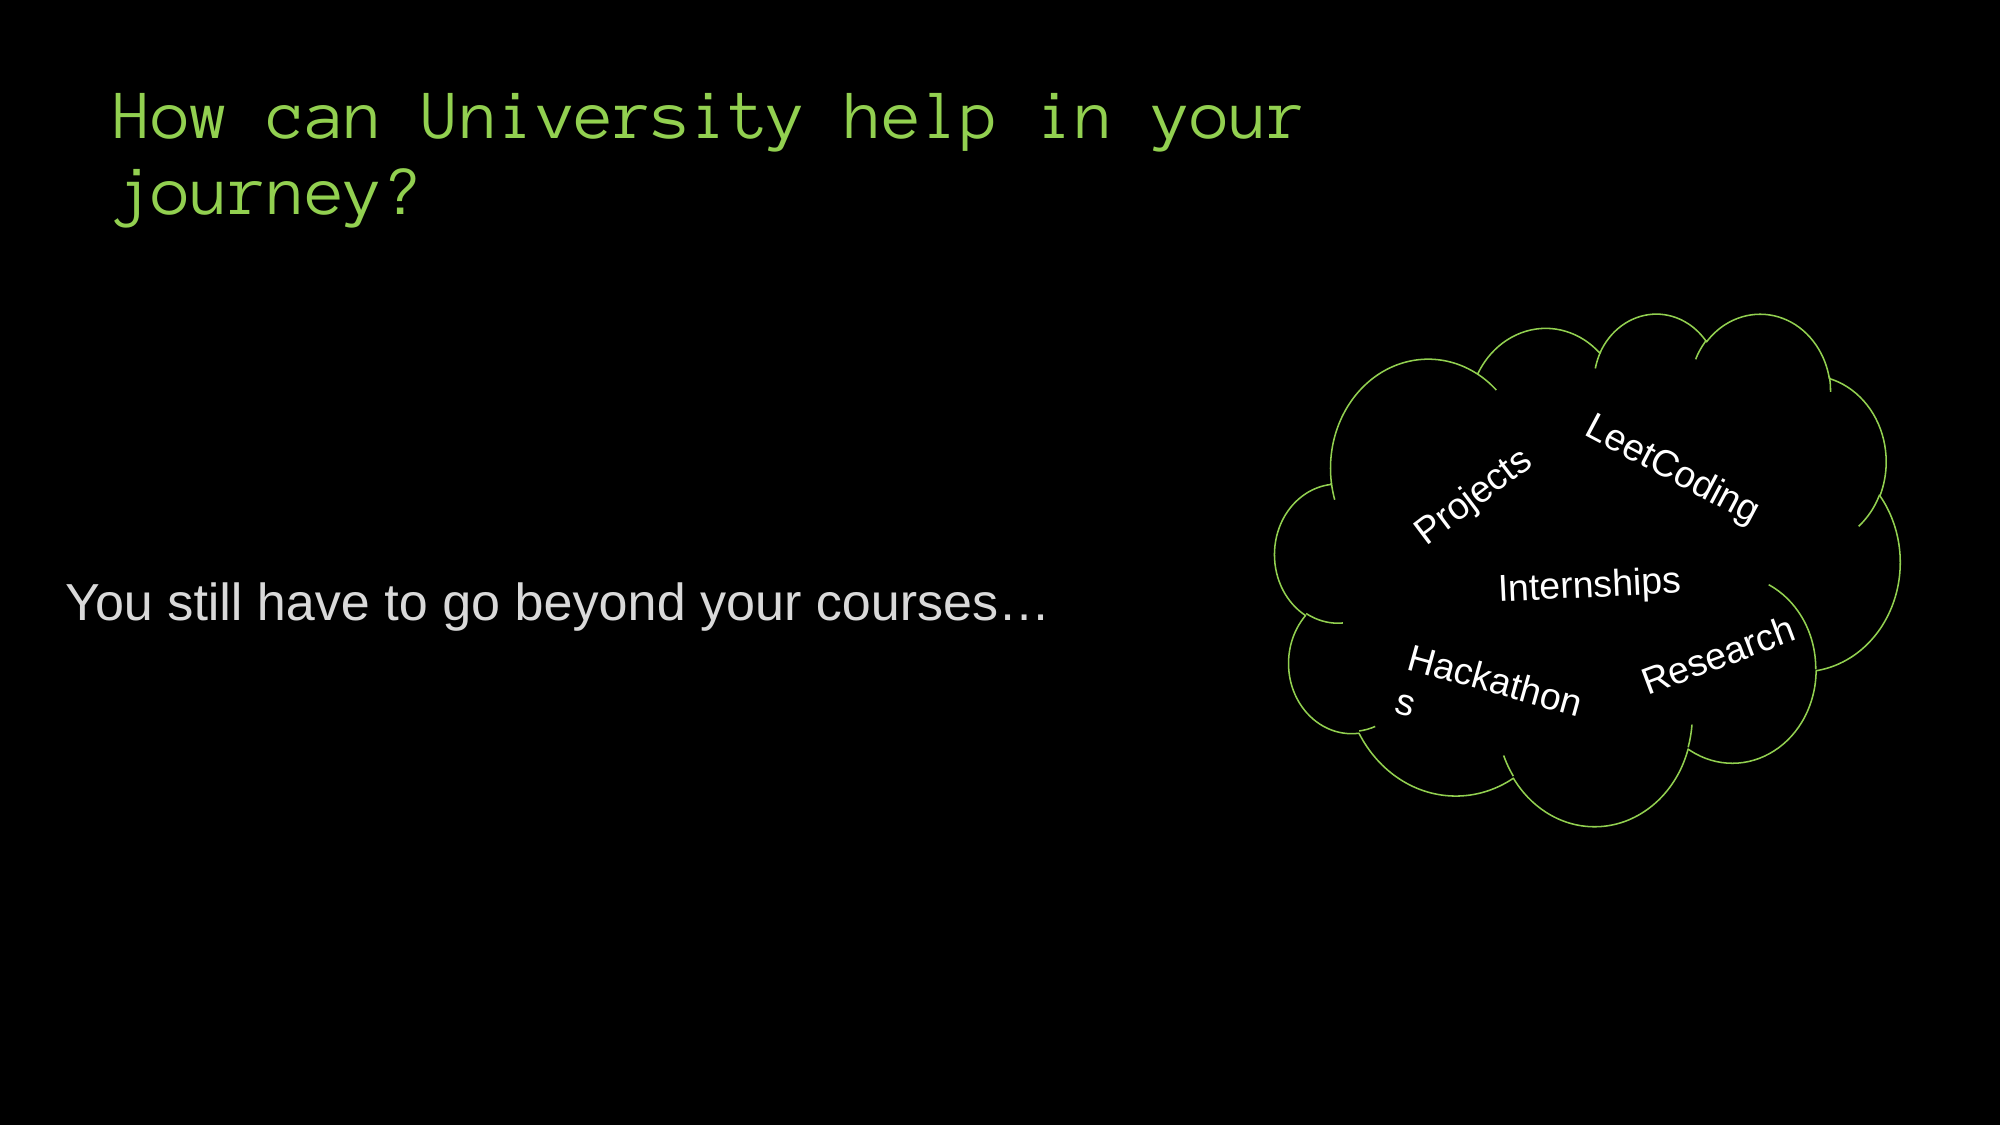

# How can University help in your journey?

LeetCoding
Projects
Internships
You still have to go beyond your courses…
Research
Hackathons